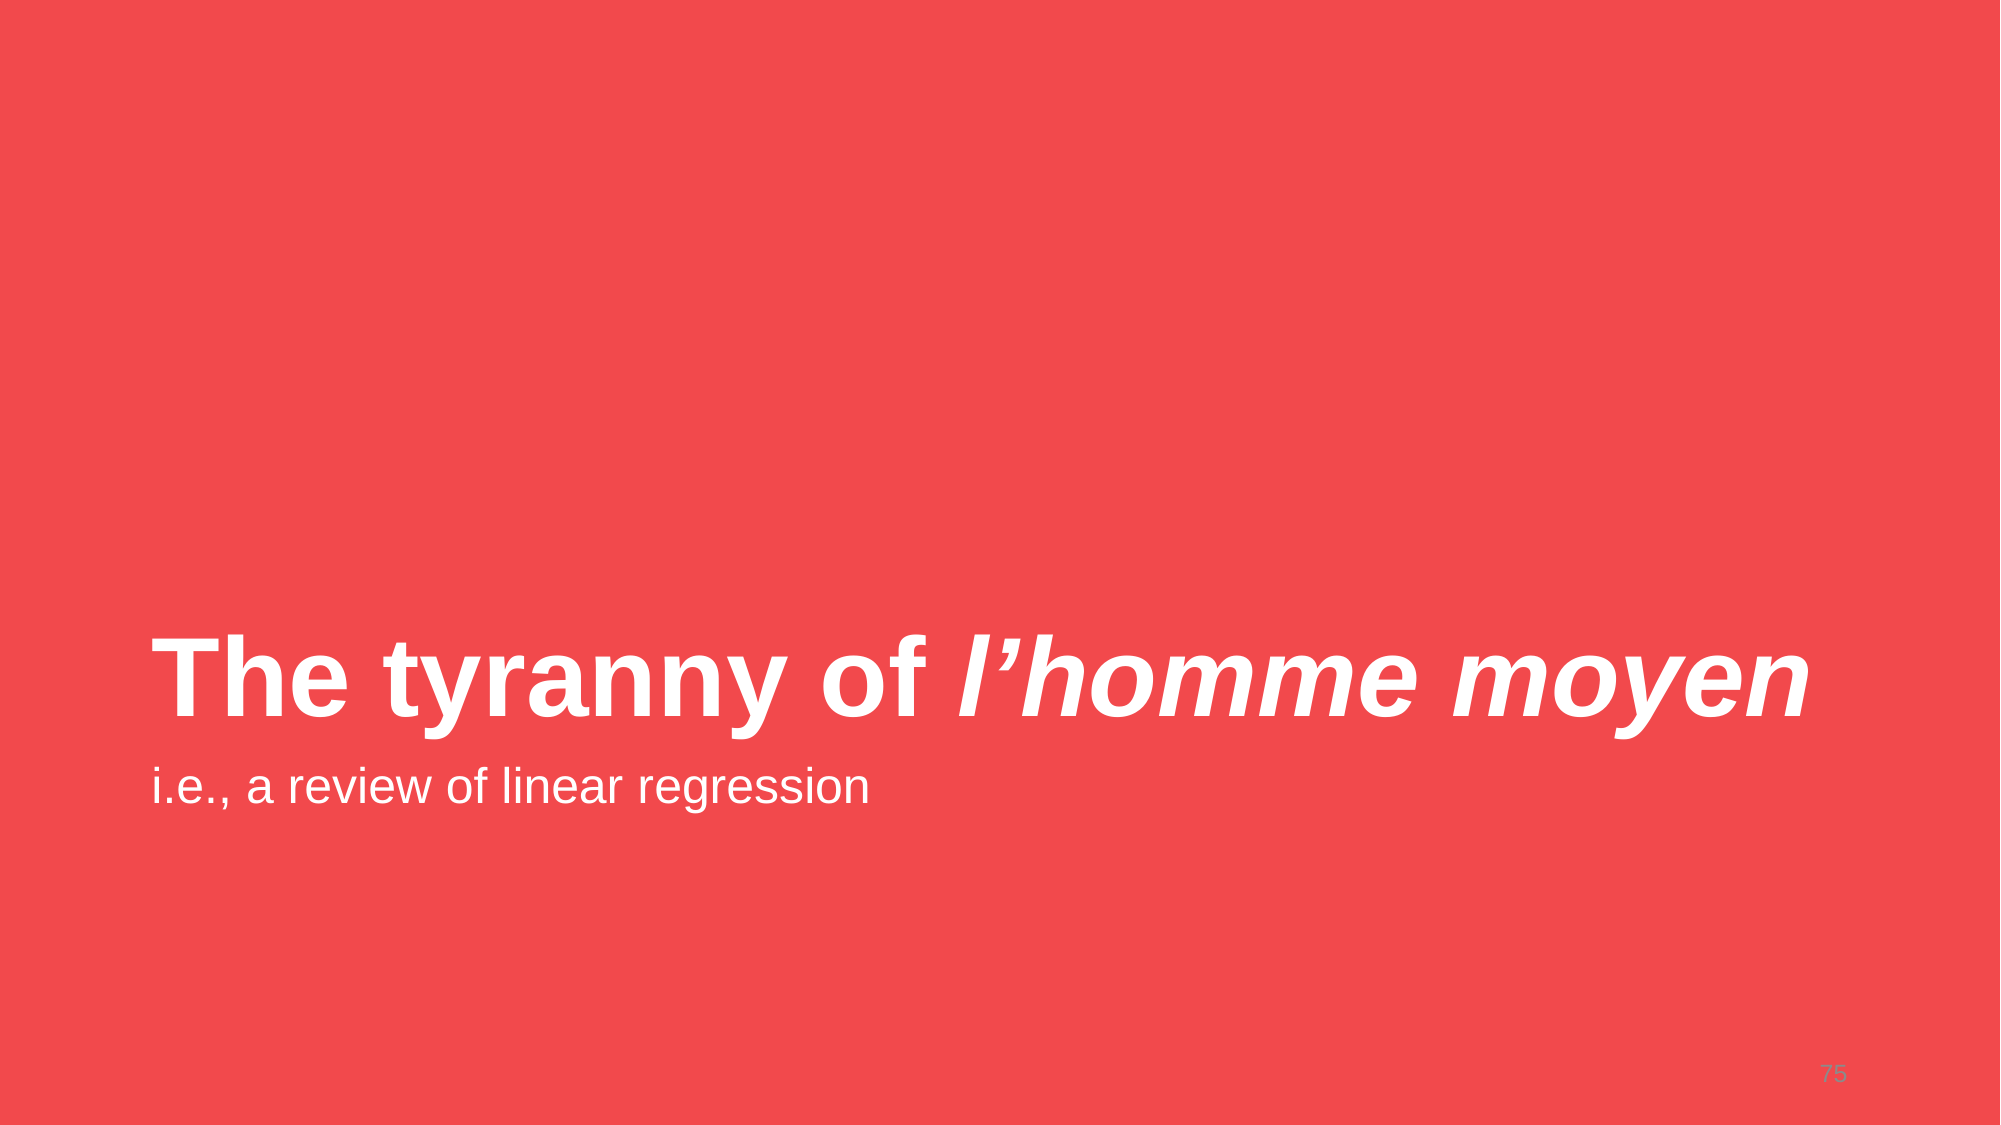

# The tyranny of l’homme moyen
i.e., a review of linear regression
75